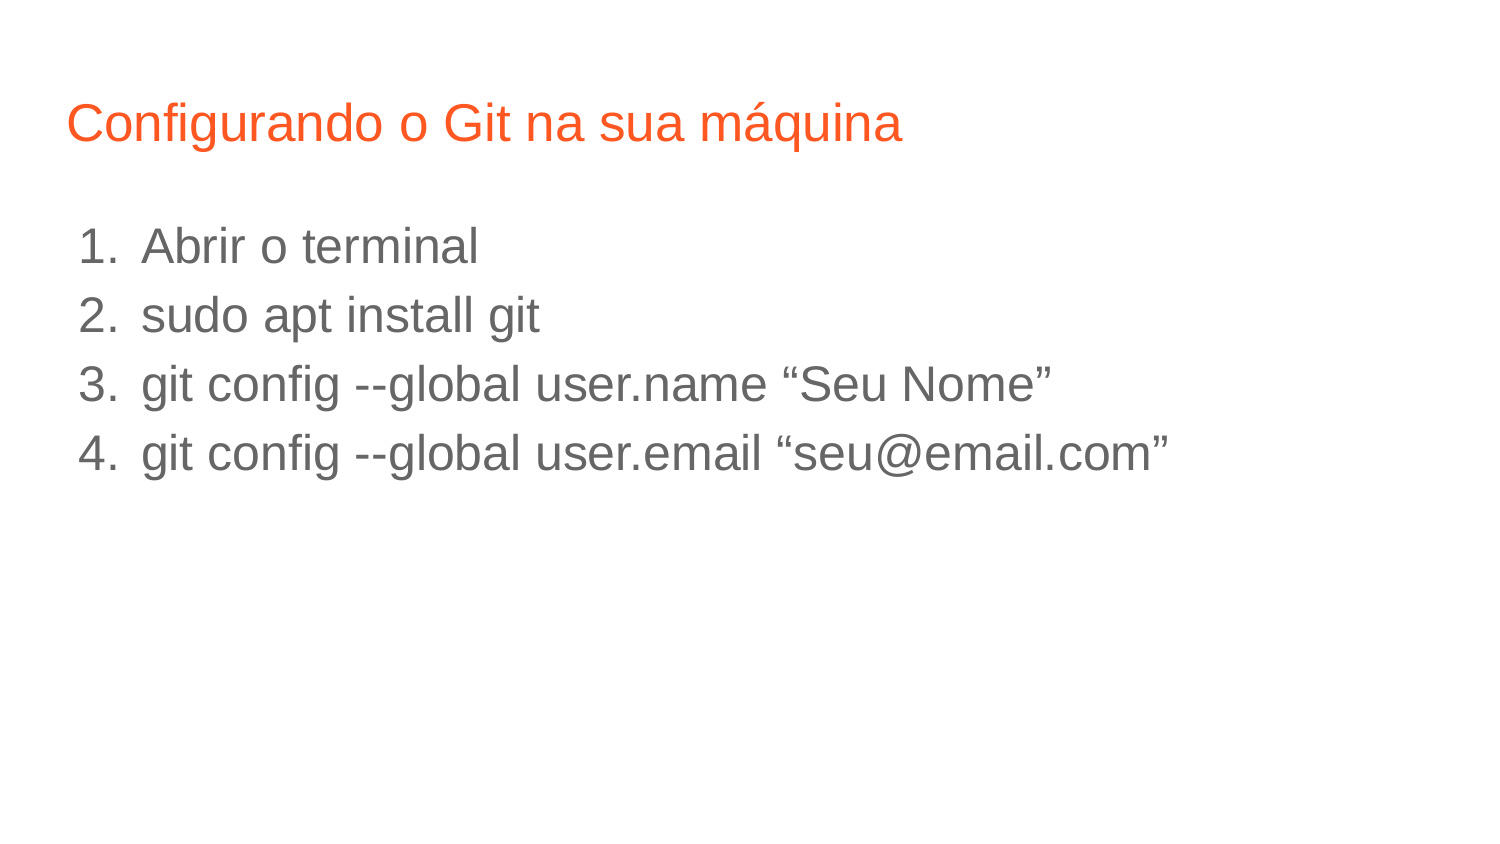

# Configurando o Git na sua máquina
Abrir o terminal
sudo apt install git
git config --global user.name “Seu Nome”
git config --global user.email “seu@email.com”